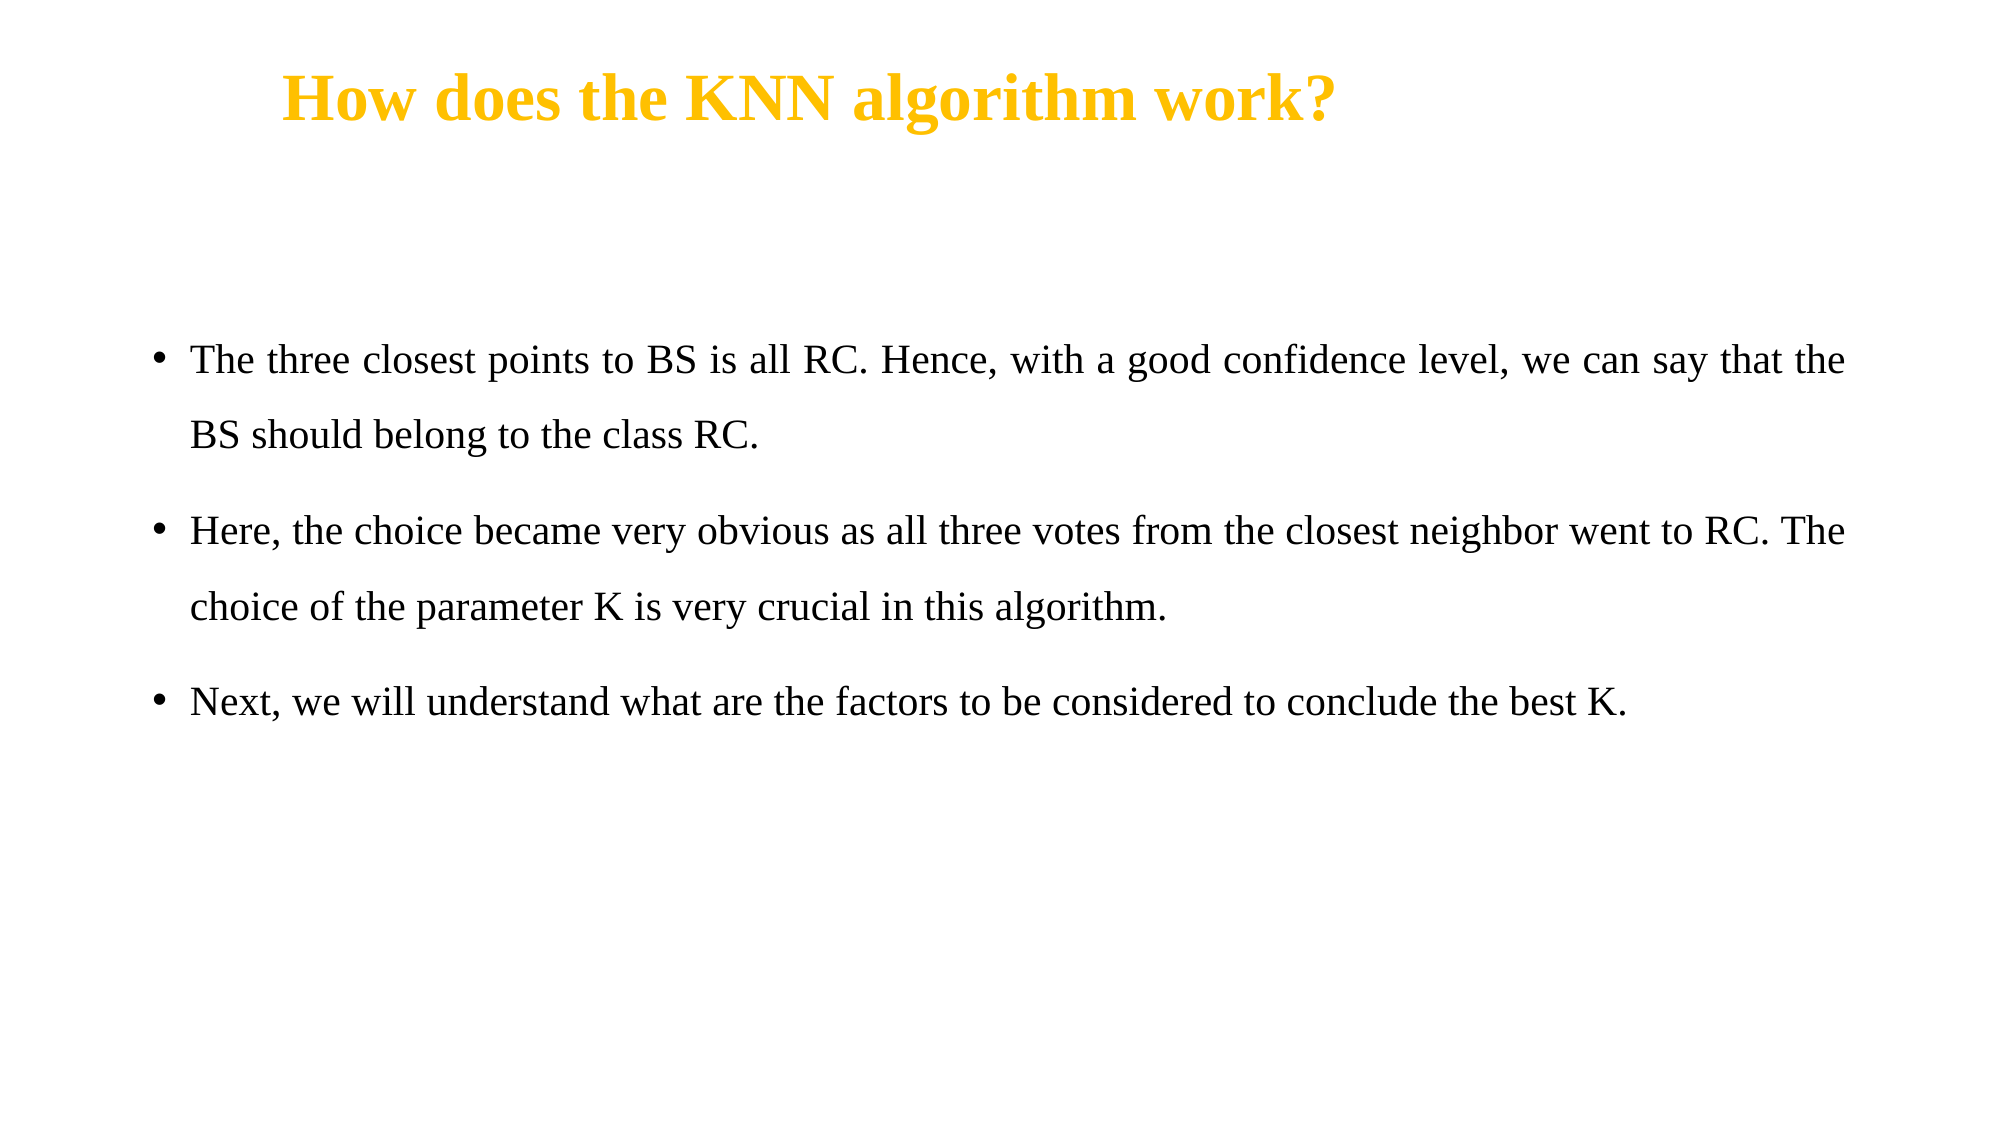

# How does the KNN algorithm work?
The three closest points to BS is all RC. Hence, with a good confidence level, we can say that the BS should belong to the class RC.
Here, the choice became very obvious as all three votes from the closest neighbor went to RC. The choice of the parameter K is very crucial in this algorithm.
Next, we will understand what are the factors to be considered to conclude the best K.